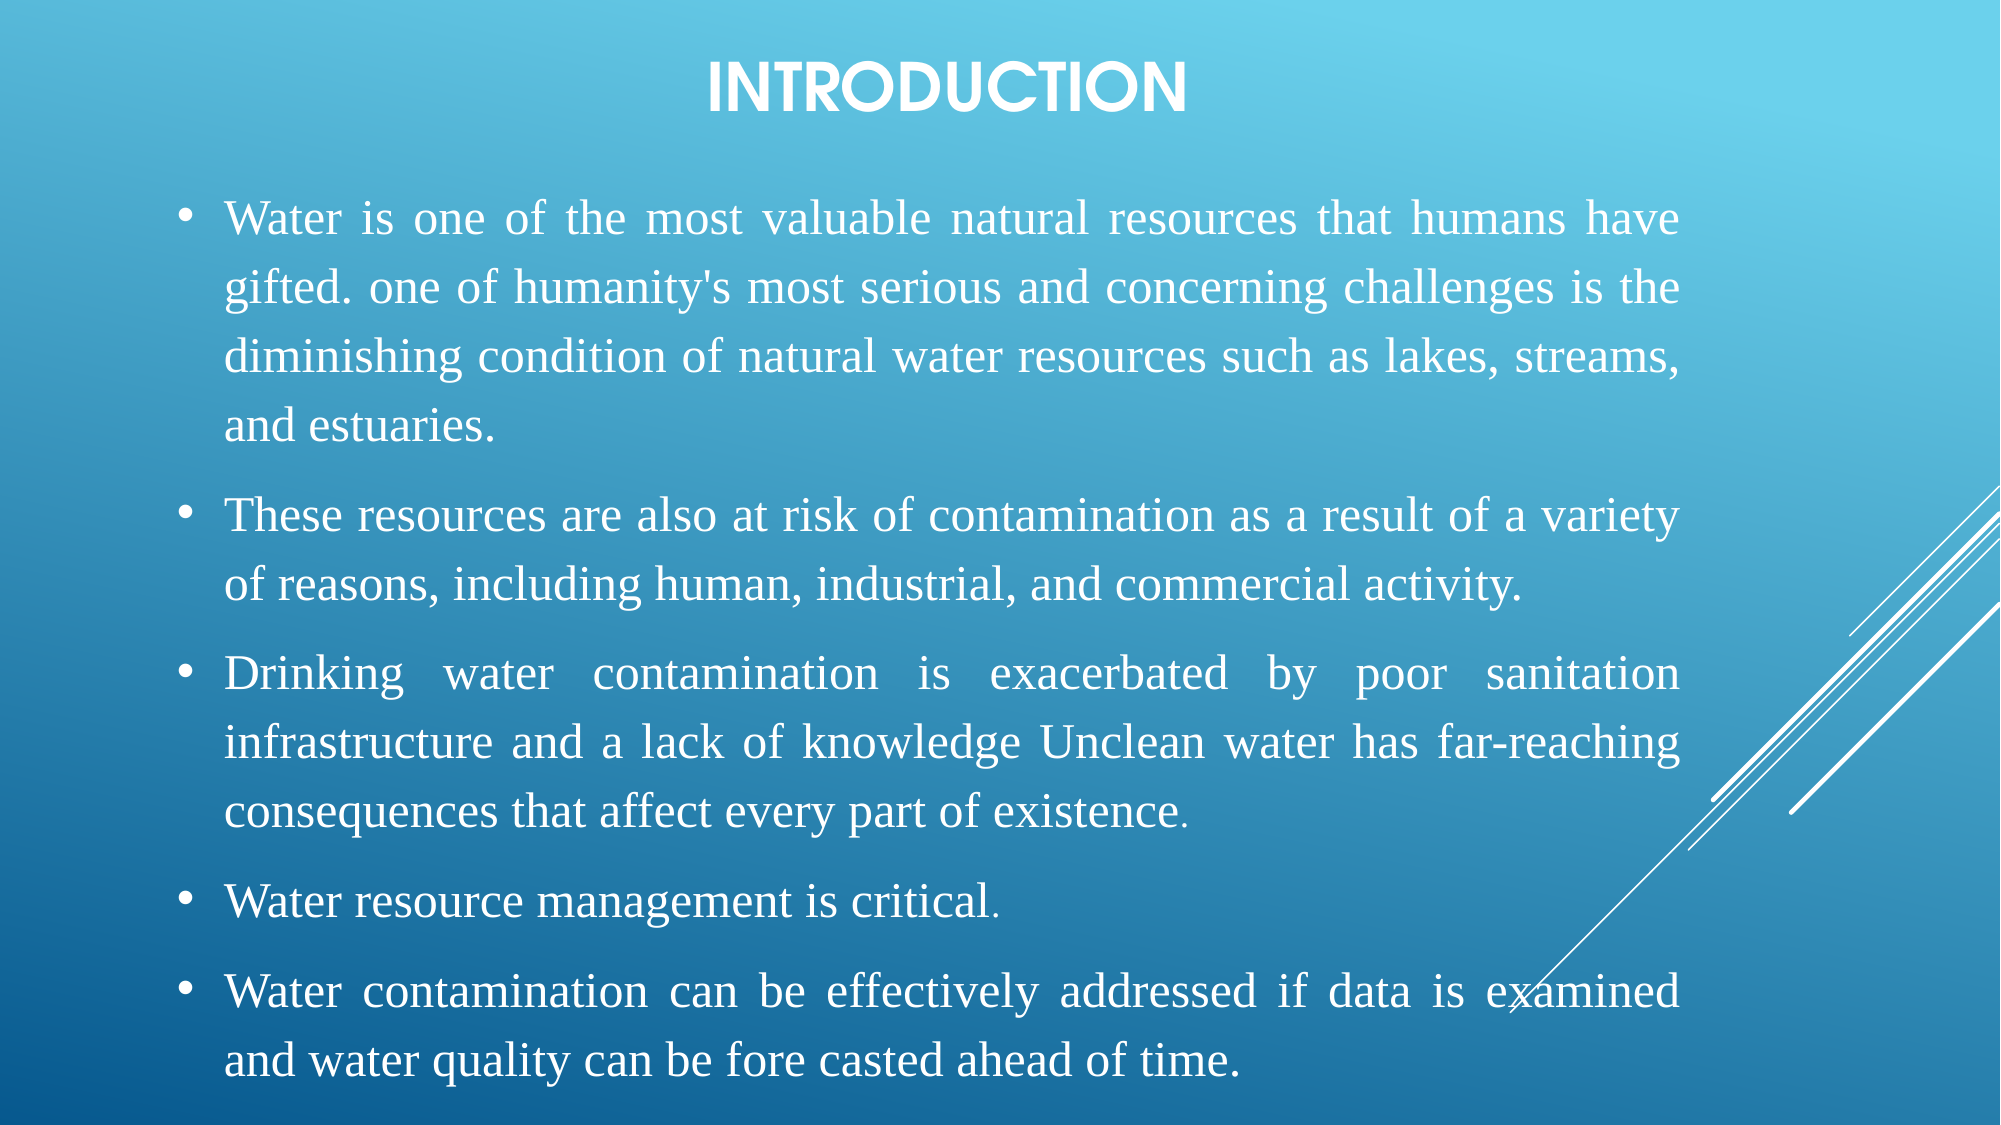

INTRODUCTION
Water is one of the most valuable natural resources that humans have gifted. one of humanity's most serious and concerning challenges is the diminishing condition of natural water resources such as lakes, streams, and estuaries.
These resources are also at risk of contamination as a result of a variety of reasons, including human, industrial, and commercial activity.
Drinking water contamination is exacerbated by poor sanitation infrastructure and a lack of knowledge Unclean water has far-reaching consequences that affect every part of existence.
Water resource management is critical.
Water contamination can be effectively addressed if data is examined and water quality can be fore casted ahead of time.